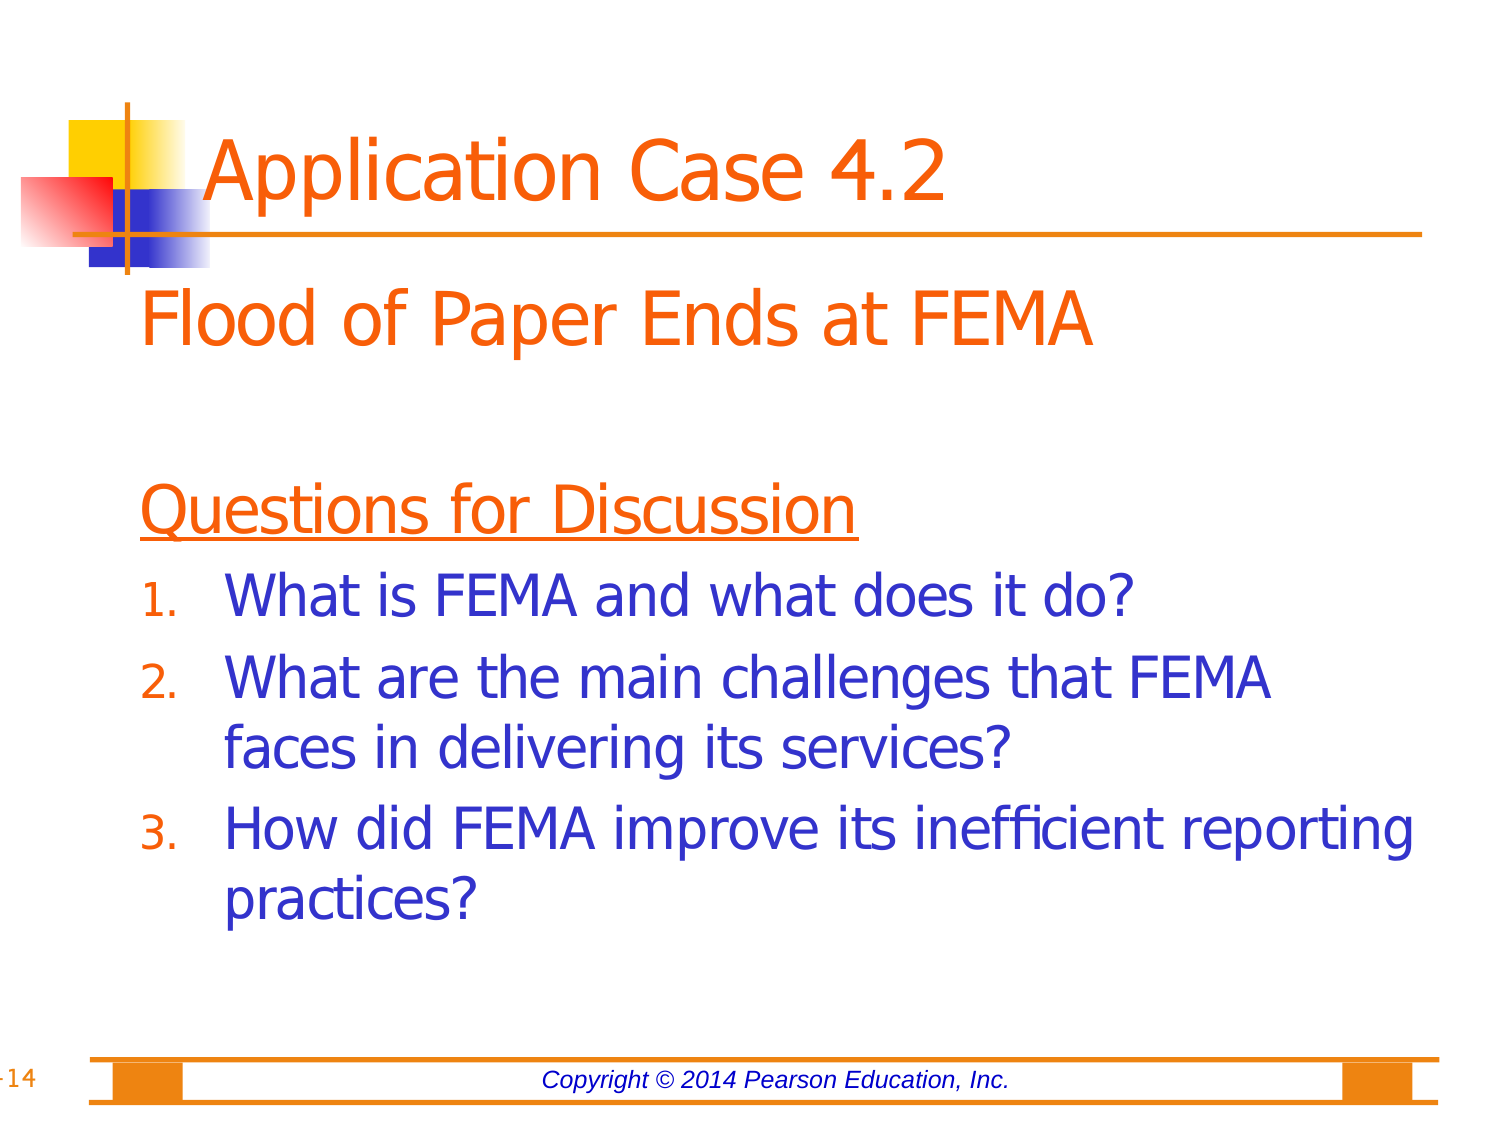

# Application Case 4.2
Flood of Paper Ends at FEMA

Questions for Discussion
What is FEMA and what does it do?
What are the main challenges that FEMA faces in delivering its services?
How did FEMA improve its inefficient reporting practices?